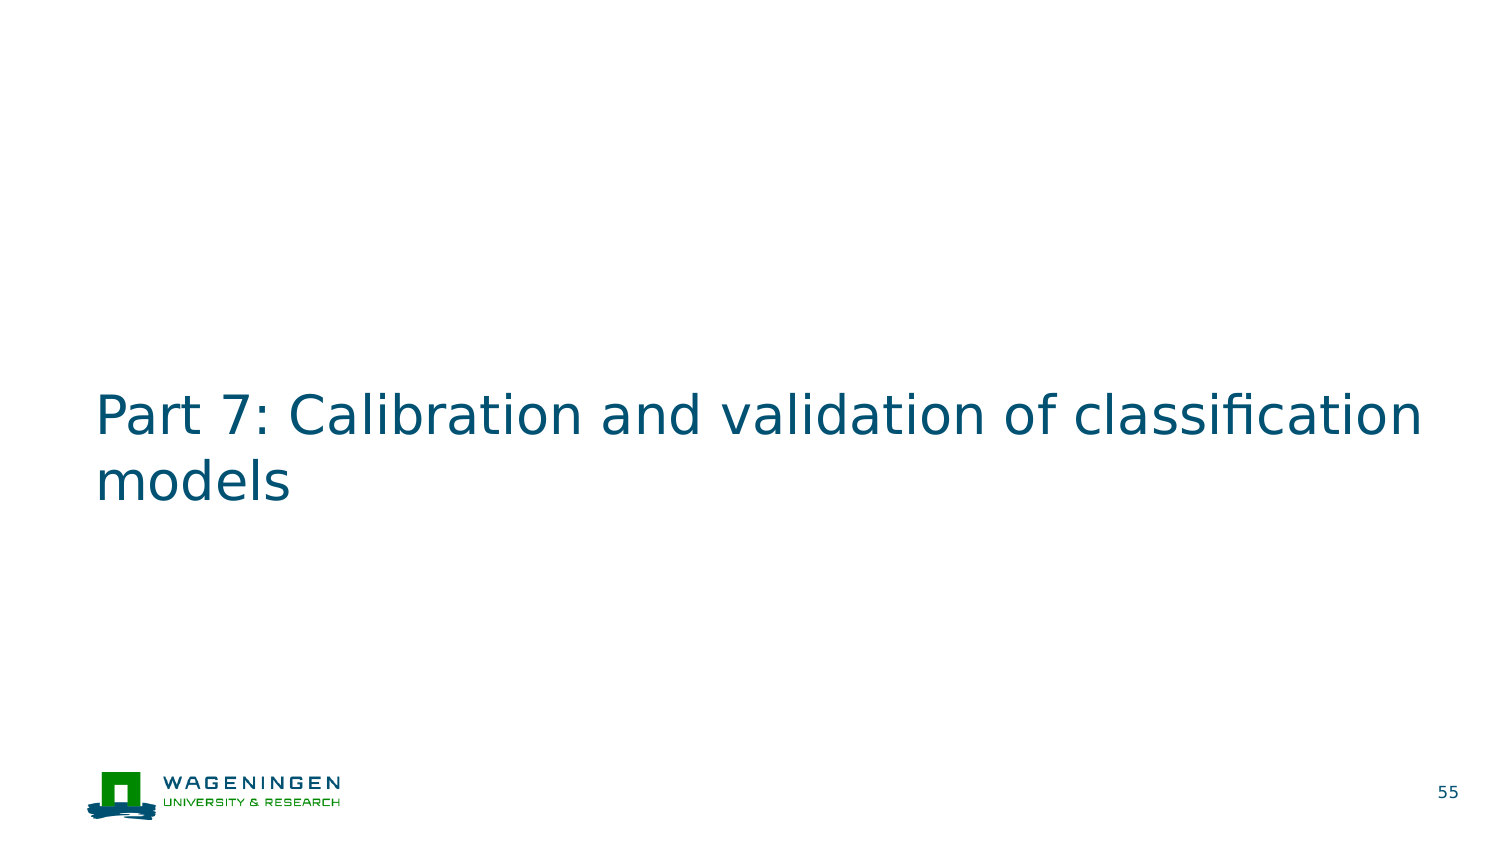

# Part 7: Calibration and validation of classification models
55